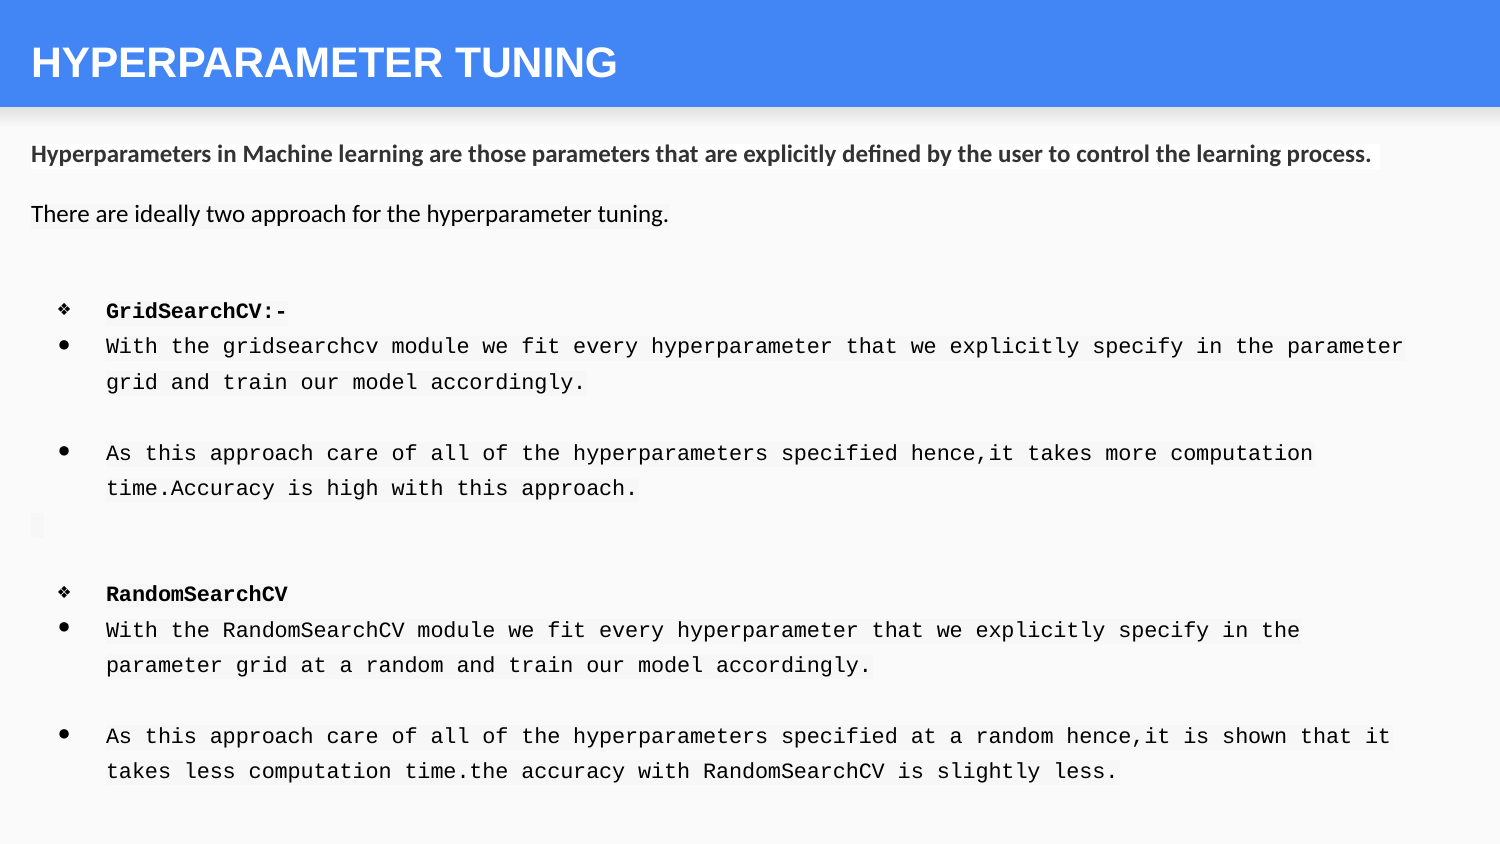

# HYPERPARAMETER TUNING
Hyperparameters in Machine learning are those parameters that are explicitly defined by the user to control the learning process.

There are ideally two approach for the hyperparameter tuning.

GridSearchCV:-
With the gridsearchcv module we fit every hyperparameter that we explicitly specify in the parameter grid and train our model accordingly.

As this approach care of all of the hyperparameters specified hence,it takes more computation time.Accuracy is high with this approach.

RandomSearchCV
With the RandomSearchCV module we fit every hyperparameter that we explicitly specify in the parameter grid at a random and train our model accordingly.

As this approach care of all of the hyperparameters specified at a random hence,it is shown that it takes less computation time.the accuracy with RandomSearchCV is slightly less.